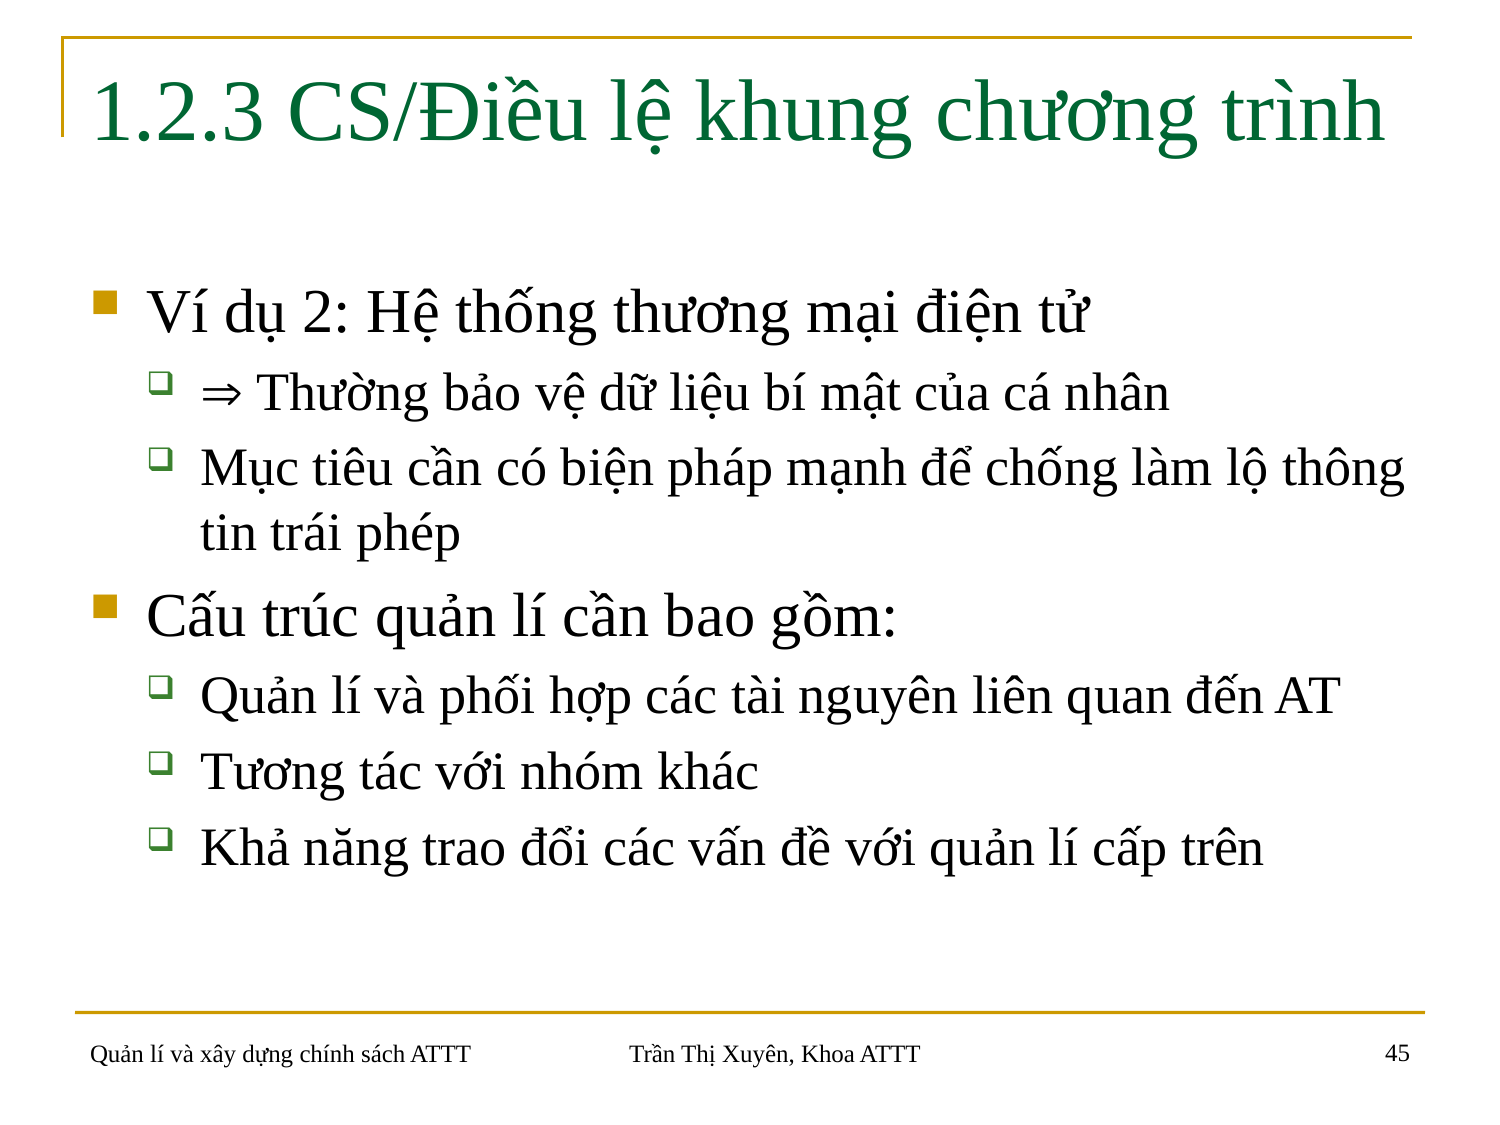

# 1.2.3 CS/Điều lệ khung chương trình
Ví dụ 2: Hệ thống thương mại điện tử
⇒ Thường bảo vệ dữ liệu bí mật của cá nhân
Mục tiêu cần có biện pháp mạnh để chống làm lộ thông tin trái phép
Cấu trúc quản lí cần bao gồm:
Quản lí và phối hợp các tài nguyên liên quan đến AT
Tương tác với nhóm khác
Khả năng trao đổi các vấn đề với quản lí cấp trên
45
Quản lí và xây dựng chính sách ATTT
Trần Thị Xuyên, Khoa ATTT